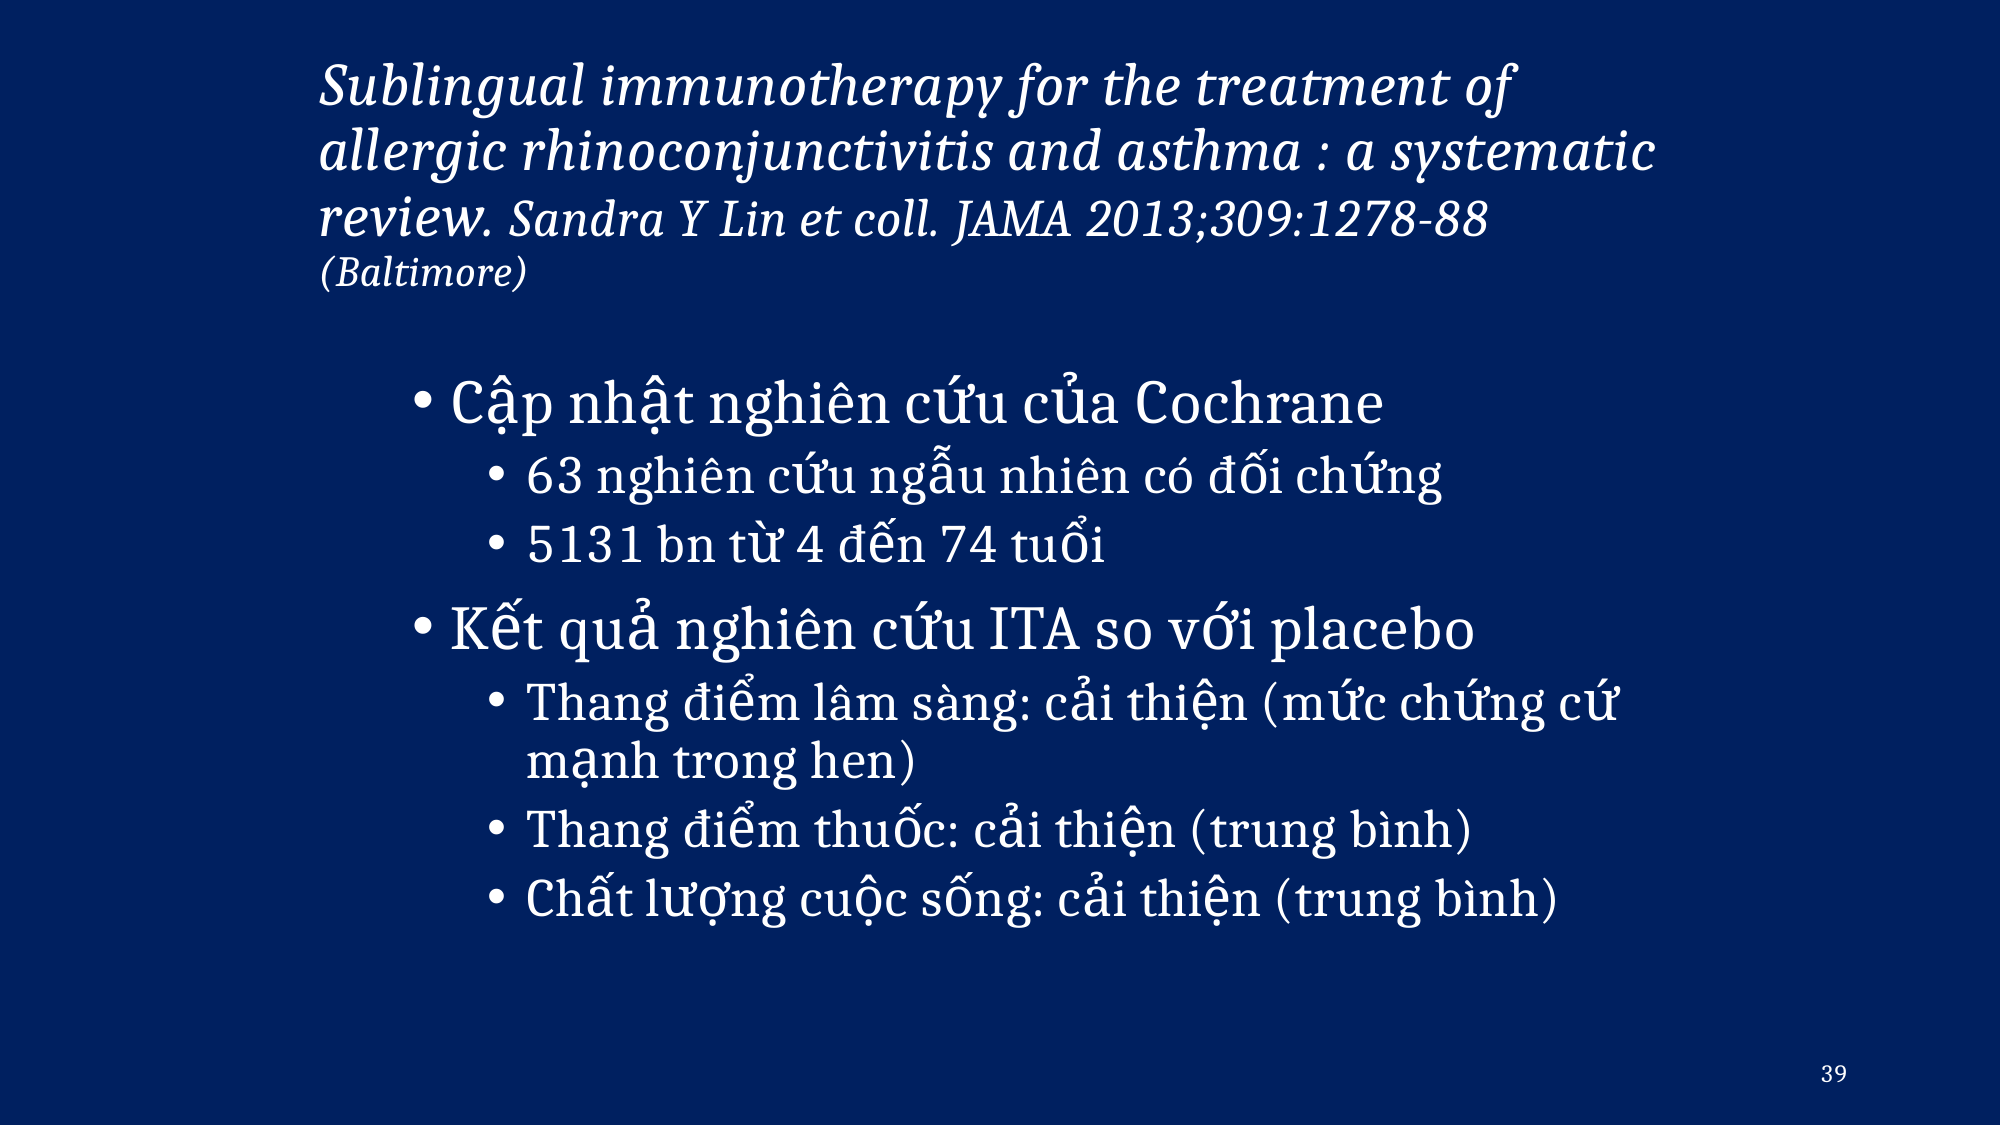

# Sublingual immunotherapy for the treatment of allergic rhinoconjunctivitis and asthma : a systematic review. Sandra Y Lin et coll. JAMA 2013;309:1278-88 (Baltimore)
Cập nhật nghiên cứu của Cochrane
63 nghiên cứu ngẫu nhiên có đối chứng
5131 bn từ 4 đến 74 tuổi
Kết quả nghiên cứu ITA so với placebo
Thang điểm lâm sàng: cải thiện (mức chứng cứ mạnh trong hen)
Thang điểm thuốc: cải thiện (trung bình)
Chất lượng cuộc sống: cải thiện (trung bình)

39